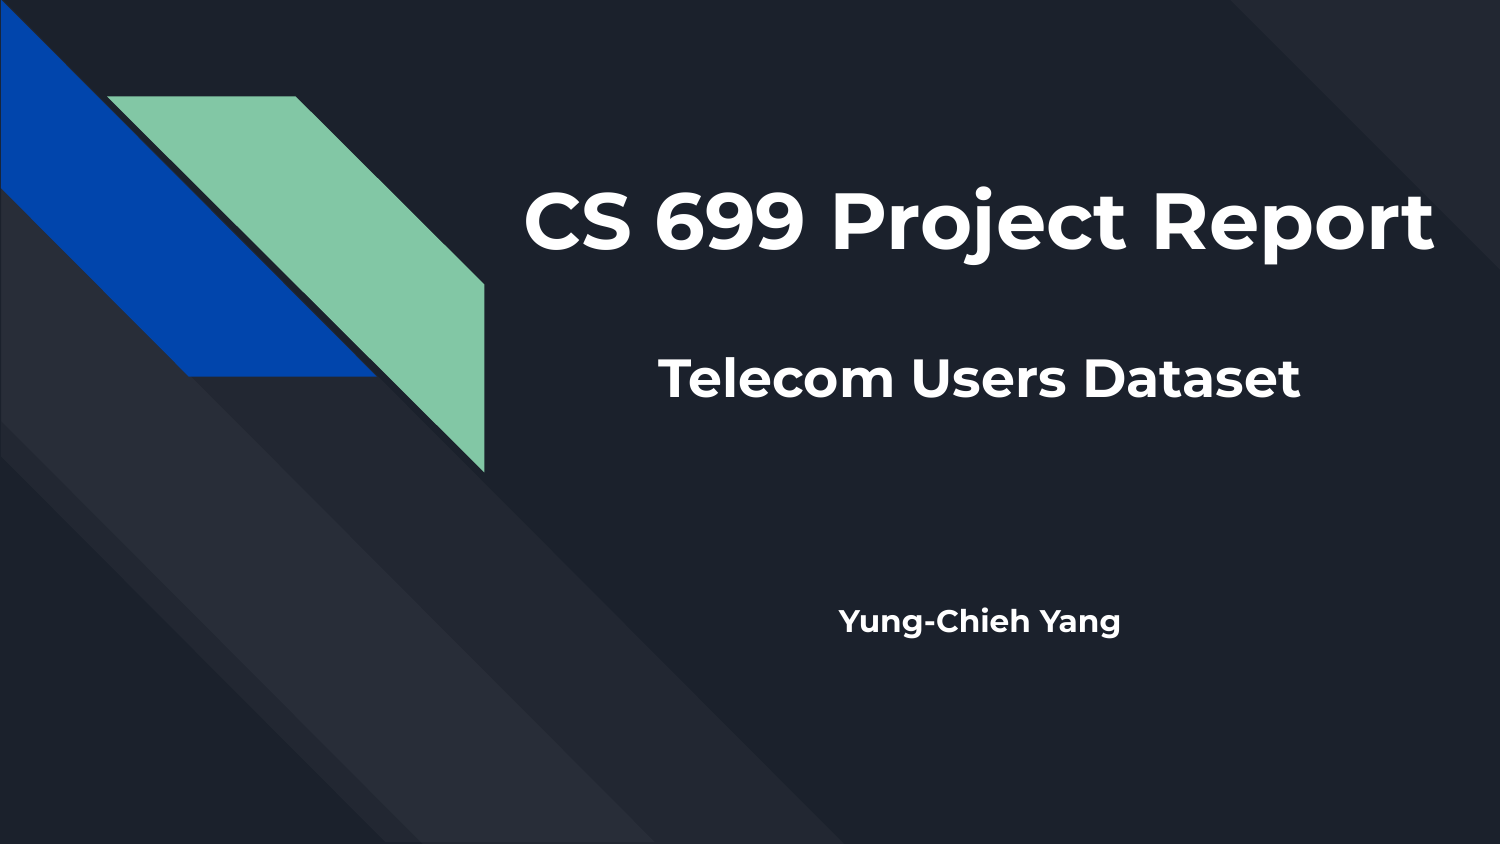

# CS 699 Project Report

Telecom Users Dataset
Yung-Chieh Yang